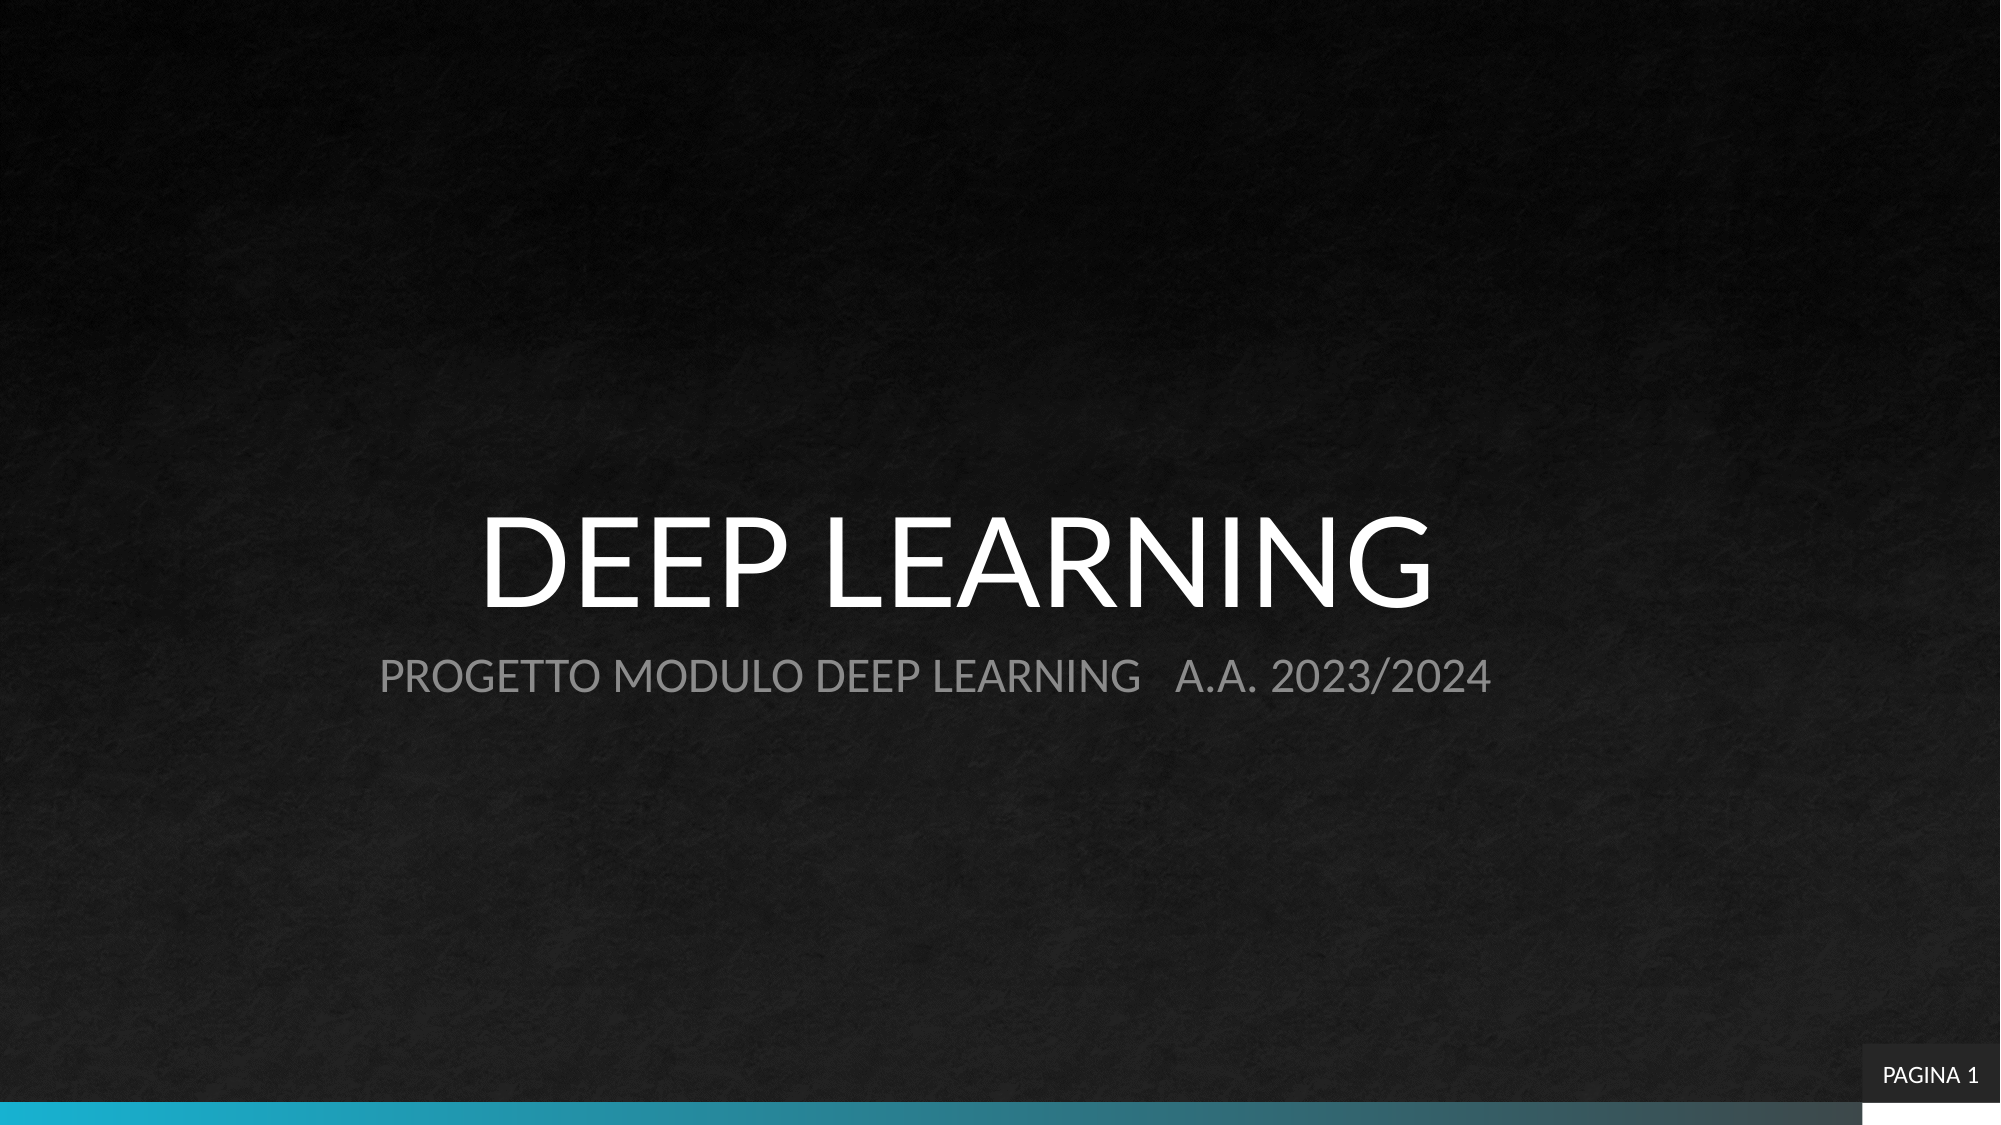

# DEEP LEARNING
PROGETTO MODULO DEEP LEARNING   A.A. 2023/2024
PAGINA 1